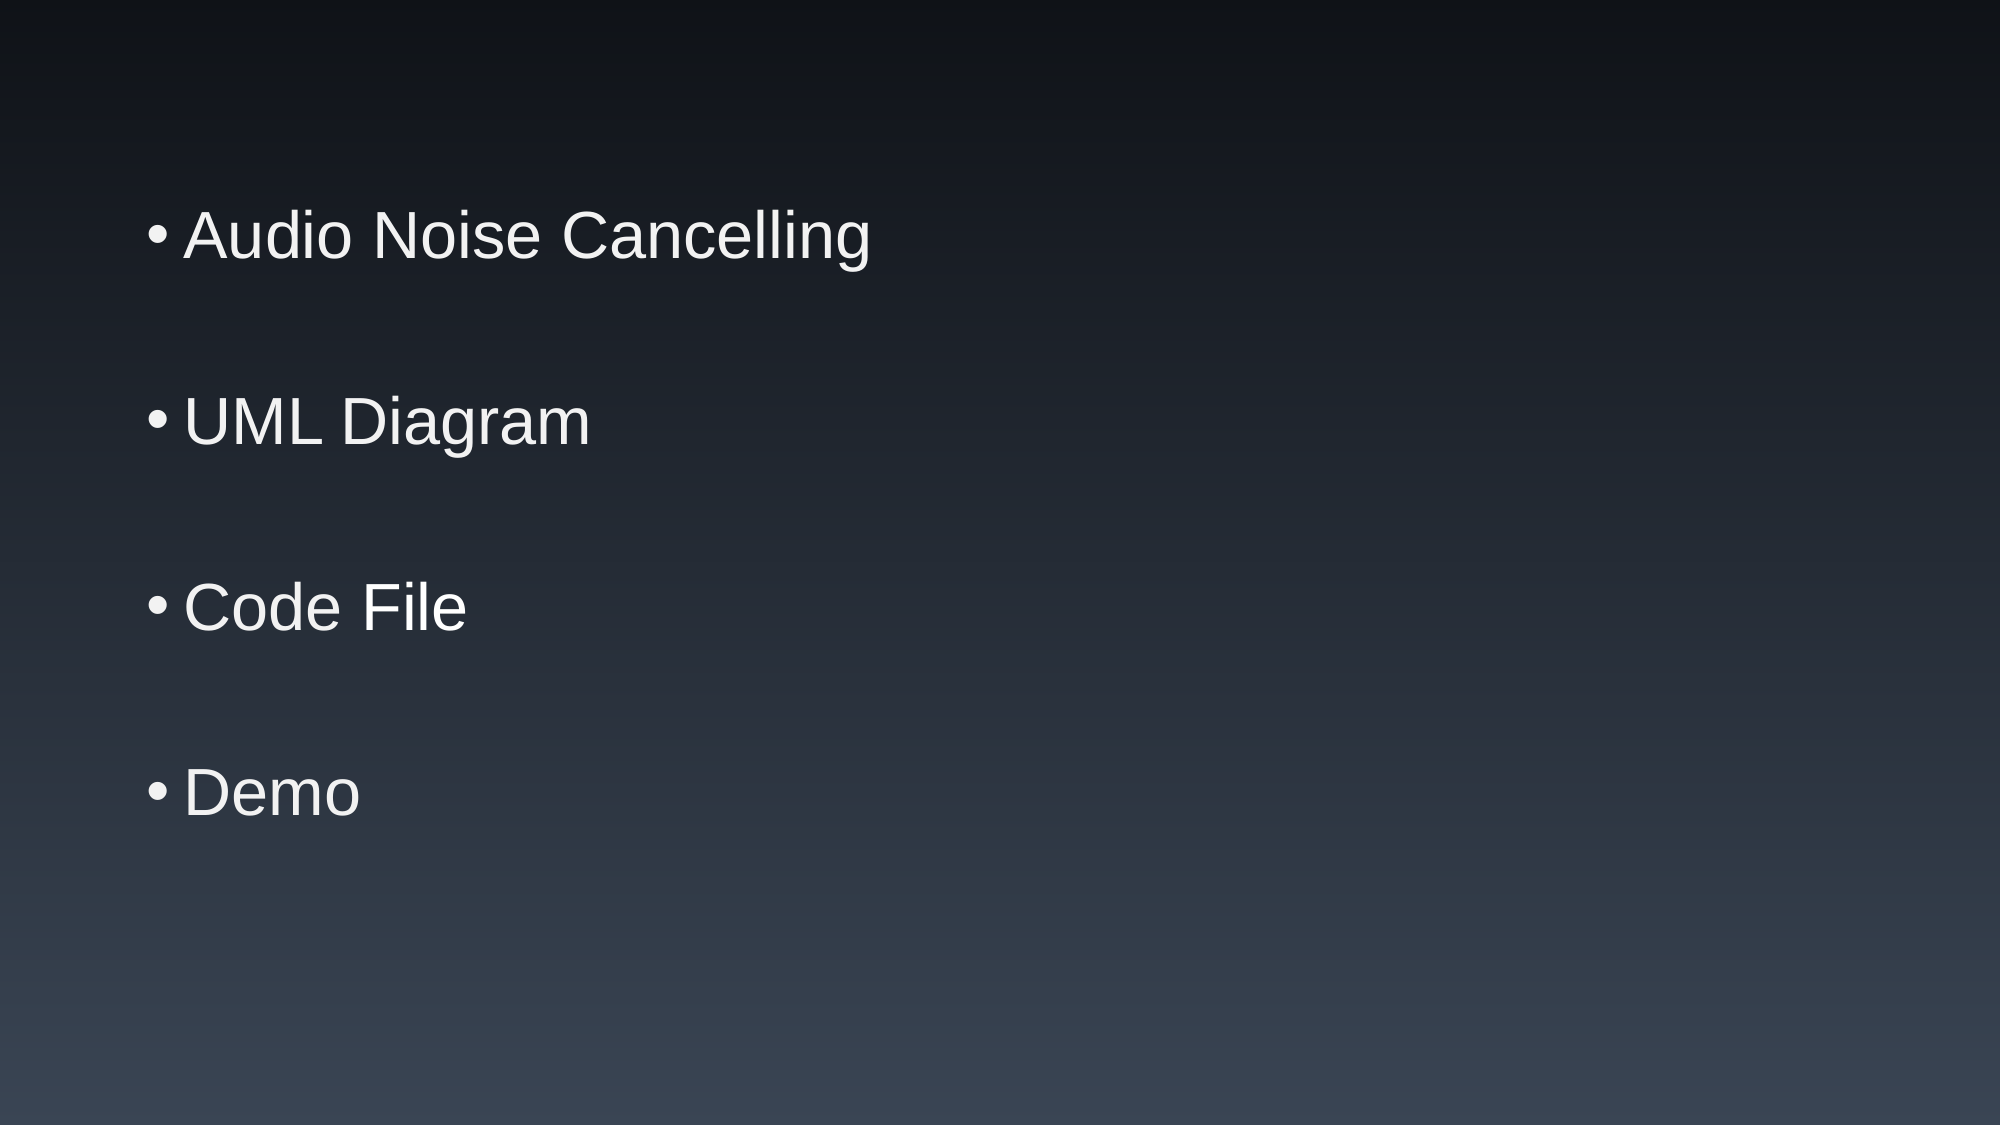

Audio Noise Cancelling

UML Diagram

Code File

Demo